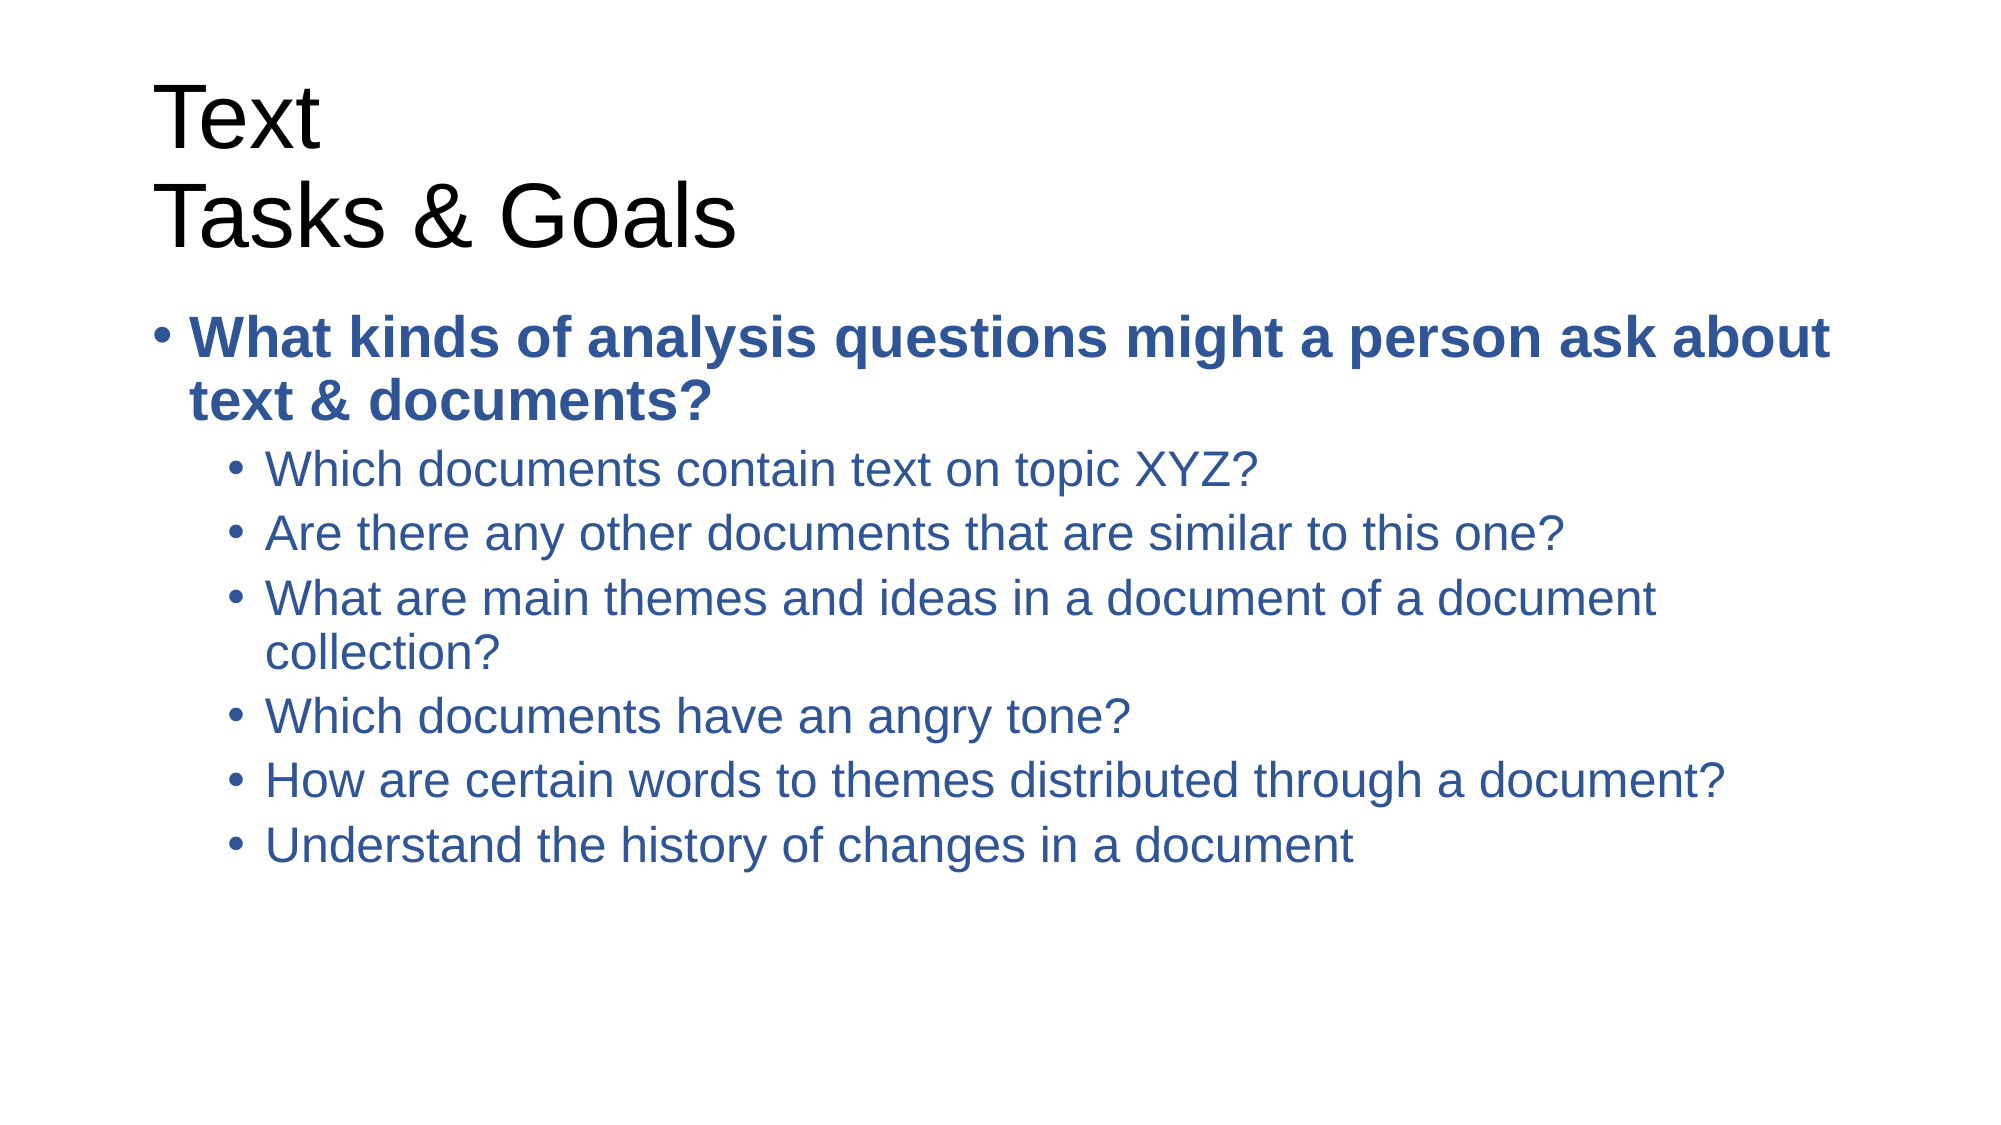

# Text Tasks & Goals
What kinds of analysis questions might a person ask about text & documents?
Which documents contain text on topic XYZ?
Are there any other documents that are similar to this one?
What are main themes and ideas in a document of a document collection?
Which documents have an angry tone?
How are certain words to themes distributed through a document?
Understand the history of changes in a document